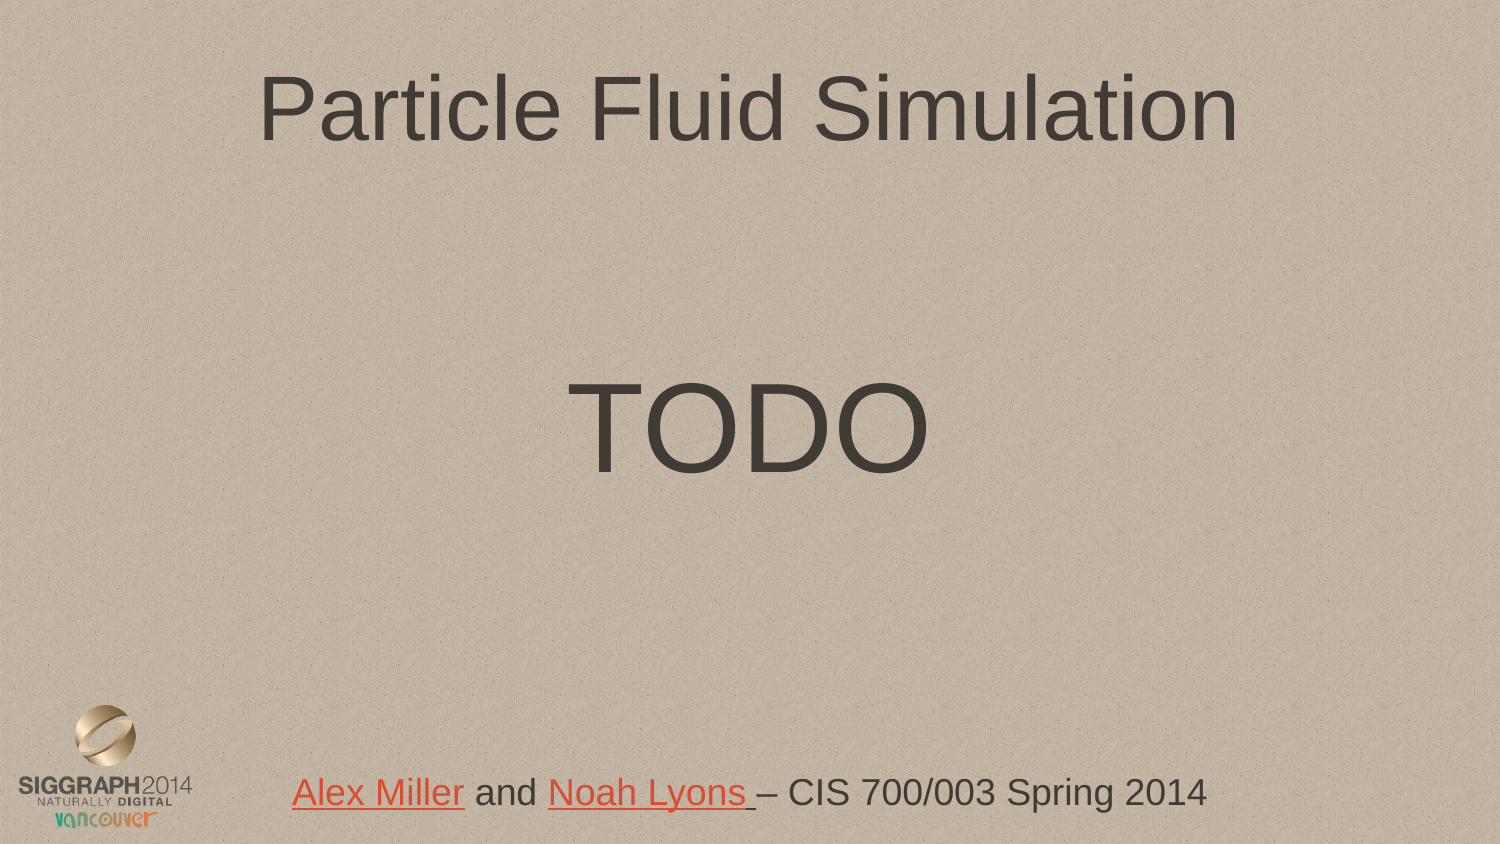

# Particle Fluid Simulation
TODO
Alex Miller and Noah Lyons – CIS 700/003 Spring 2014